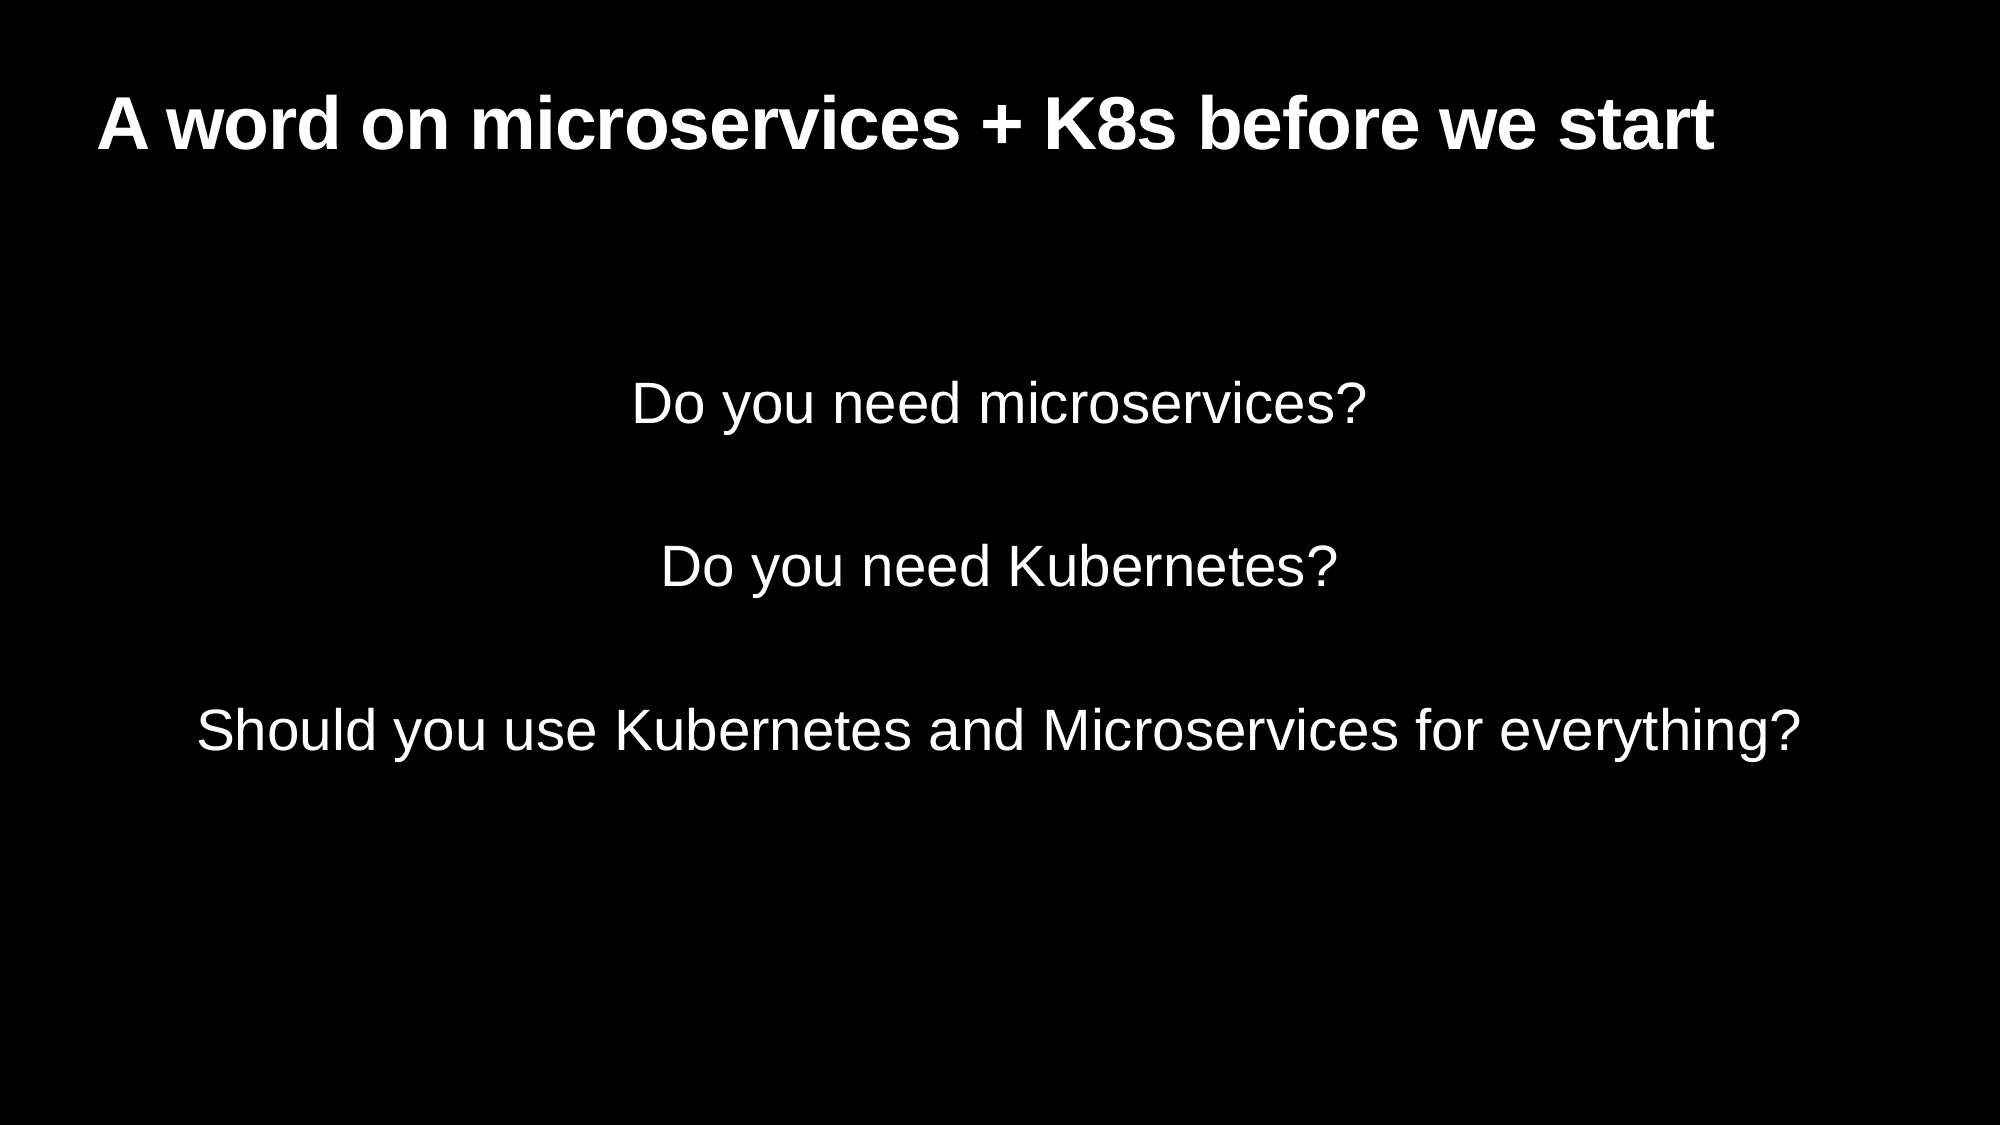

# A word on microservices + K8s before we start
Do you need microservices?

Do you need Kubernetes?

Should you use Kubernetes and Microservices for everything?